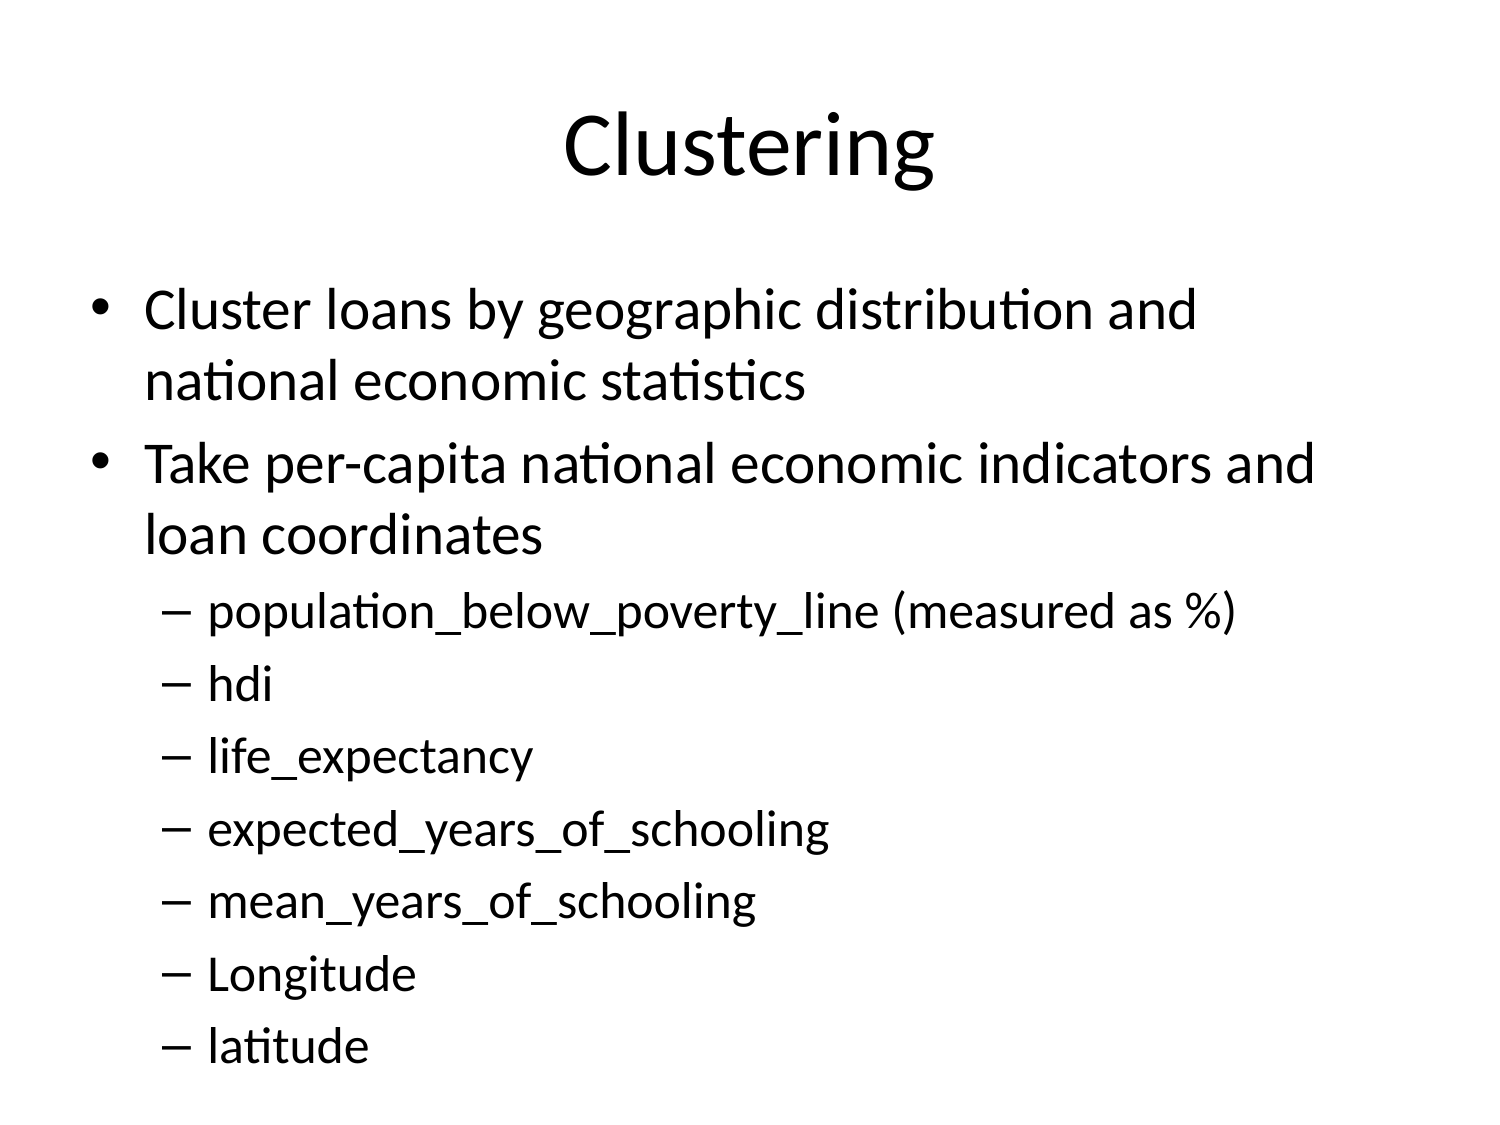

# Clustering
Cluster loans by geographic distribution and national economic statistics
Take per-capita national economic indicators and loan coordinates
population_below_poverty_line (measured as %)
hdi
life_expectancy
expected_years_of_schooling
mean_years_of_schooling
Longitude
latitude